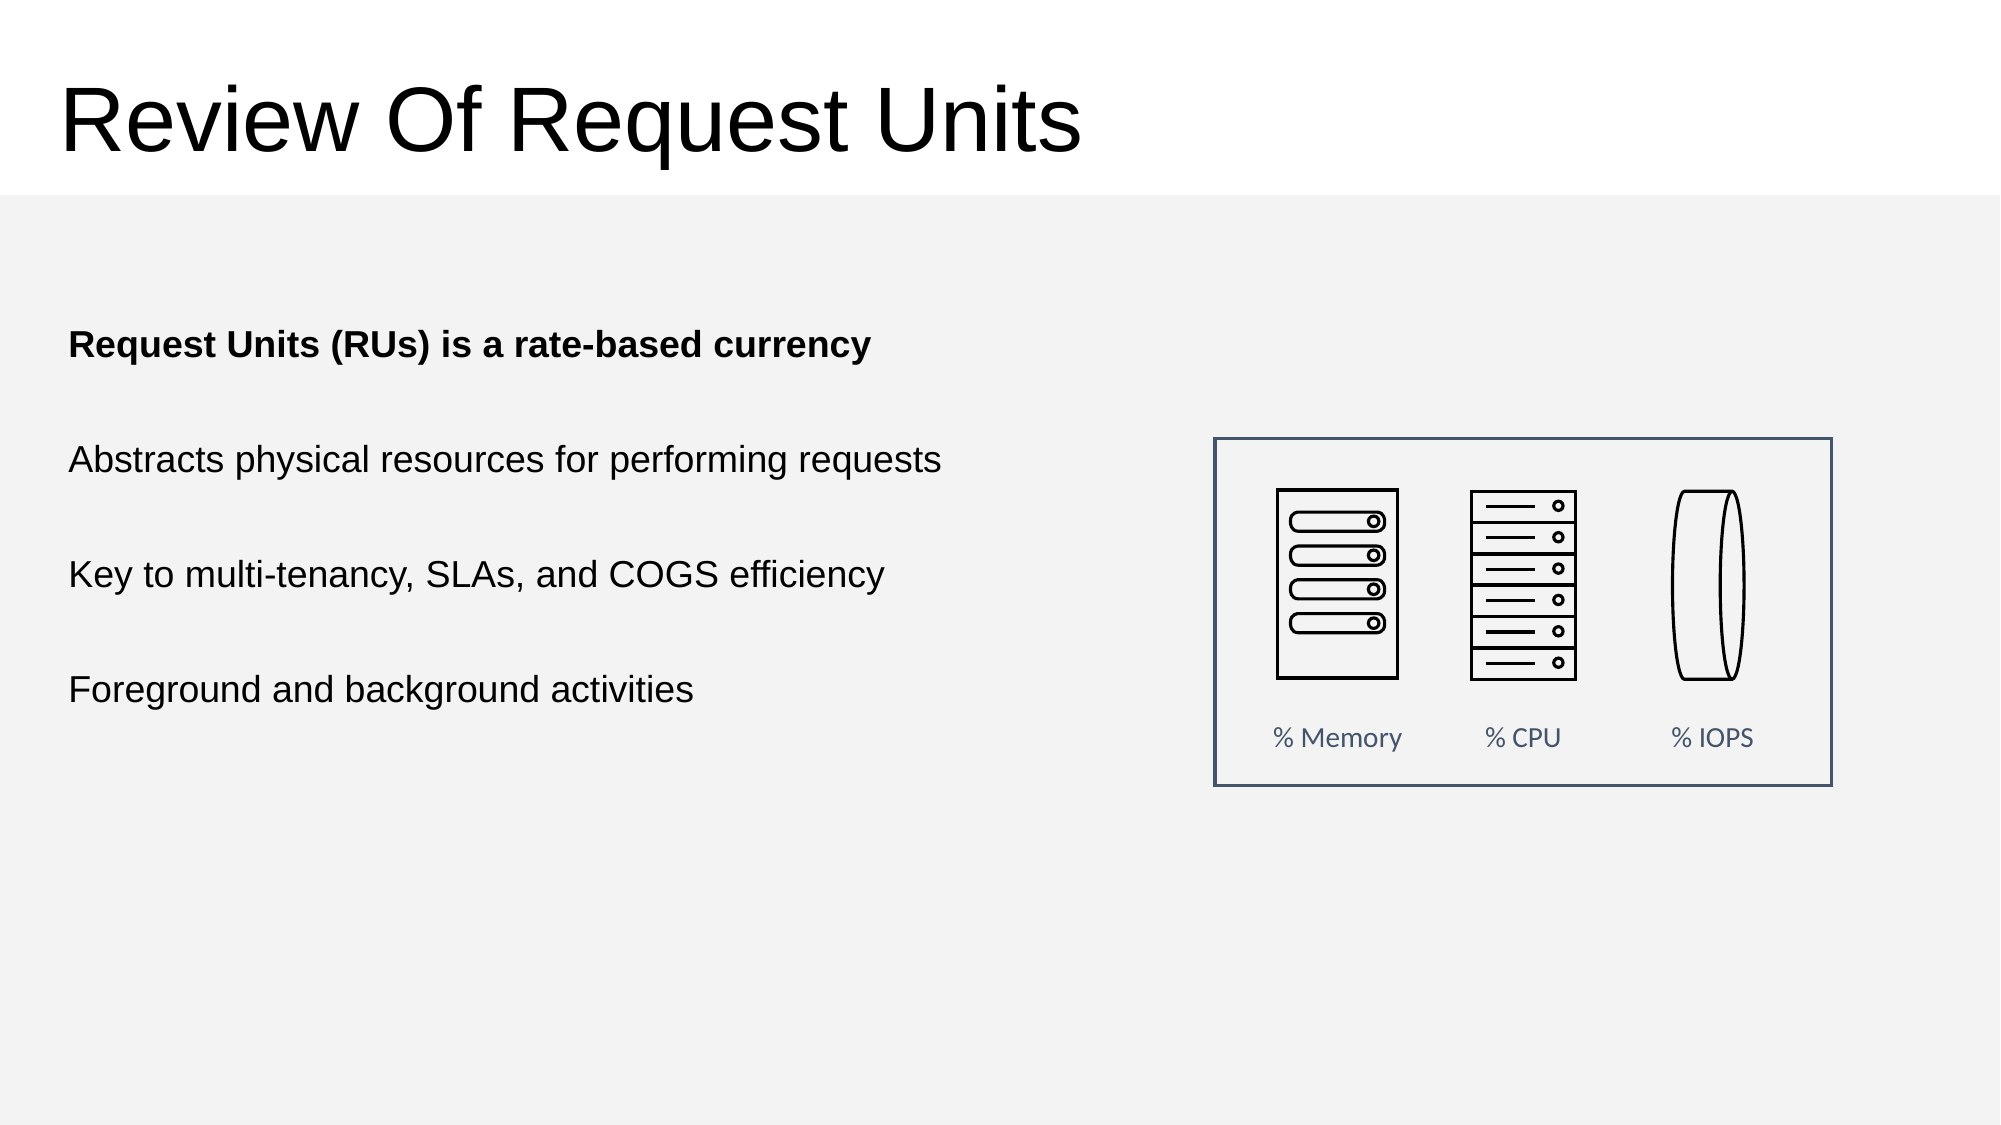

# Review Of Request Units
Request Units (RUs) is a rate-based currency
Abstracts physical resources for performing requests
Key to multi-tenancy, SLAs, and COGS efficiency
Foreground and background activities

% Memory
% CPU
% IOPS